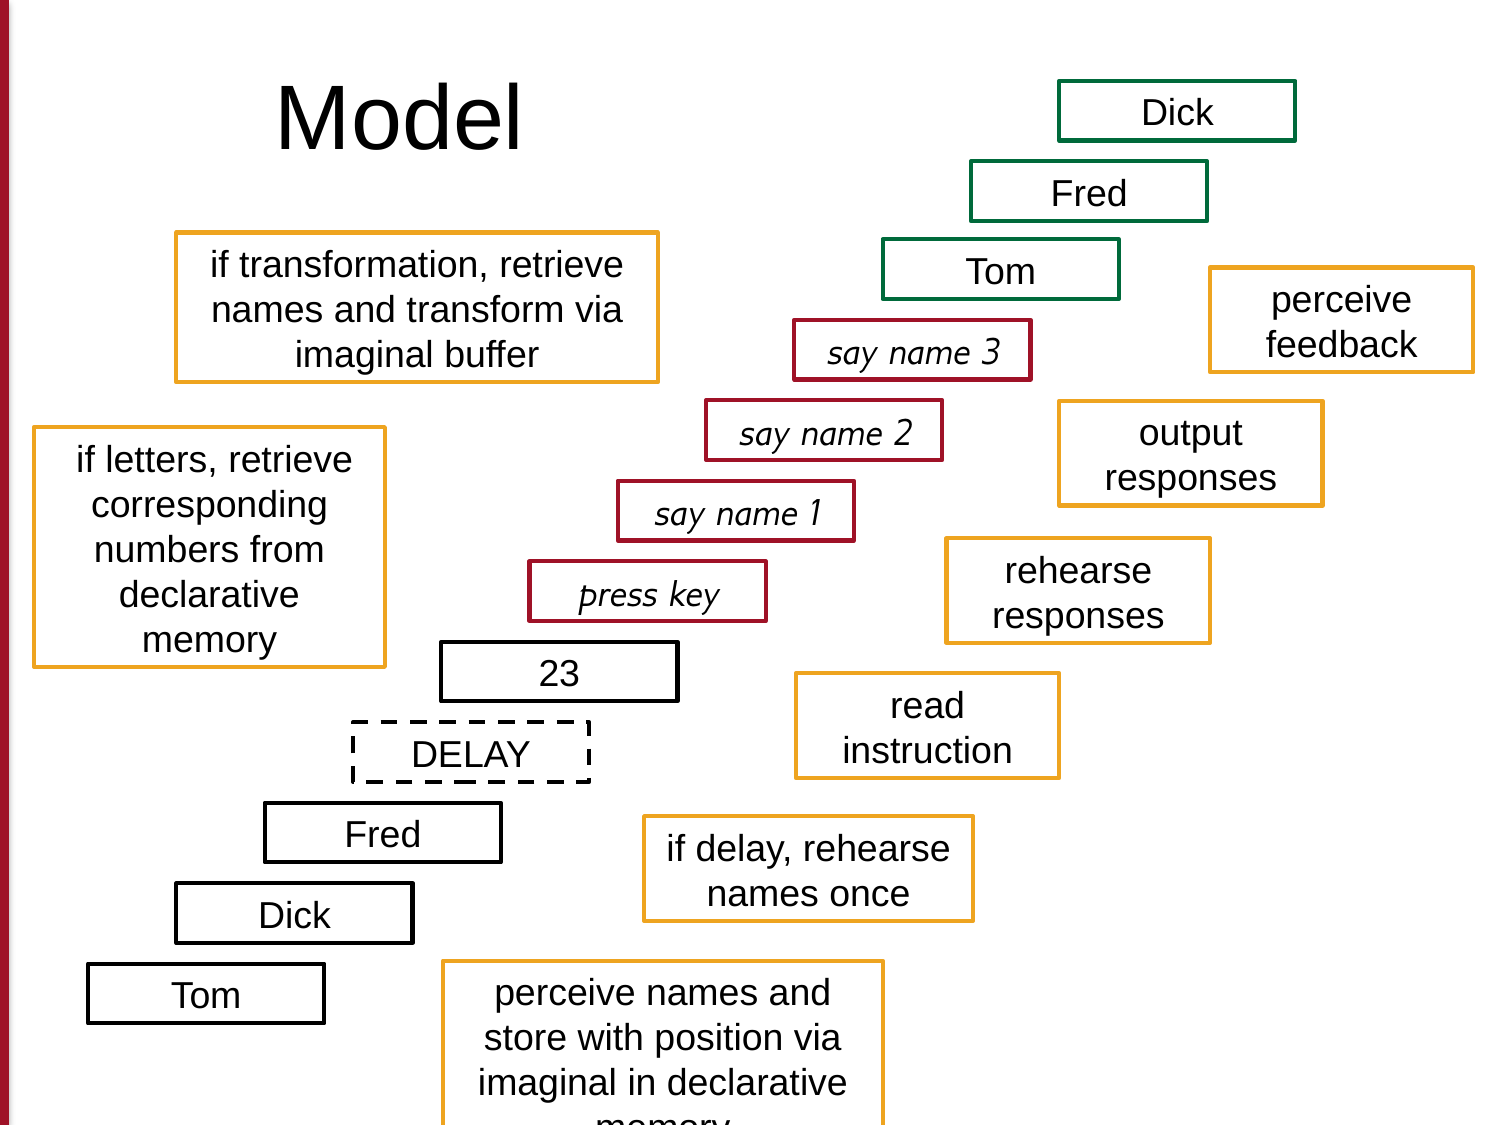

# Model
Dick
Fred
Tom
if transformation, retrieve names and transform via imaginal buffer
perceive feedback
say name 3
say name 2
output responses
 if letters, retrieve corresponding numbers from declarative memory
say name 1
press key
rehearse responses
23
read instruction
DELAY
Fred
if delay, rehearse names once
Dick
Tom
perceive names and store with position via imaginal in declarative memory